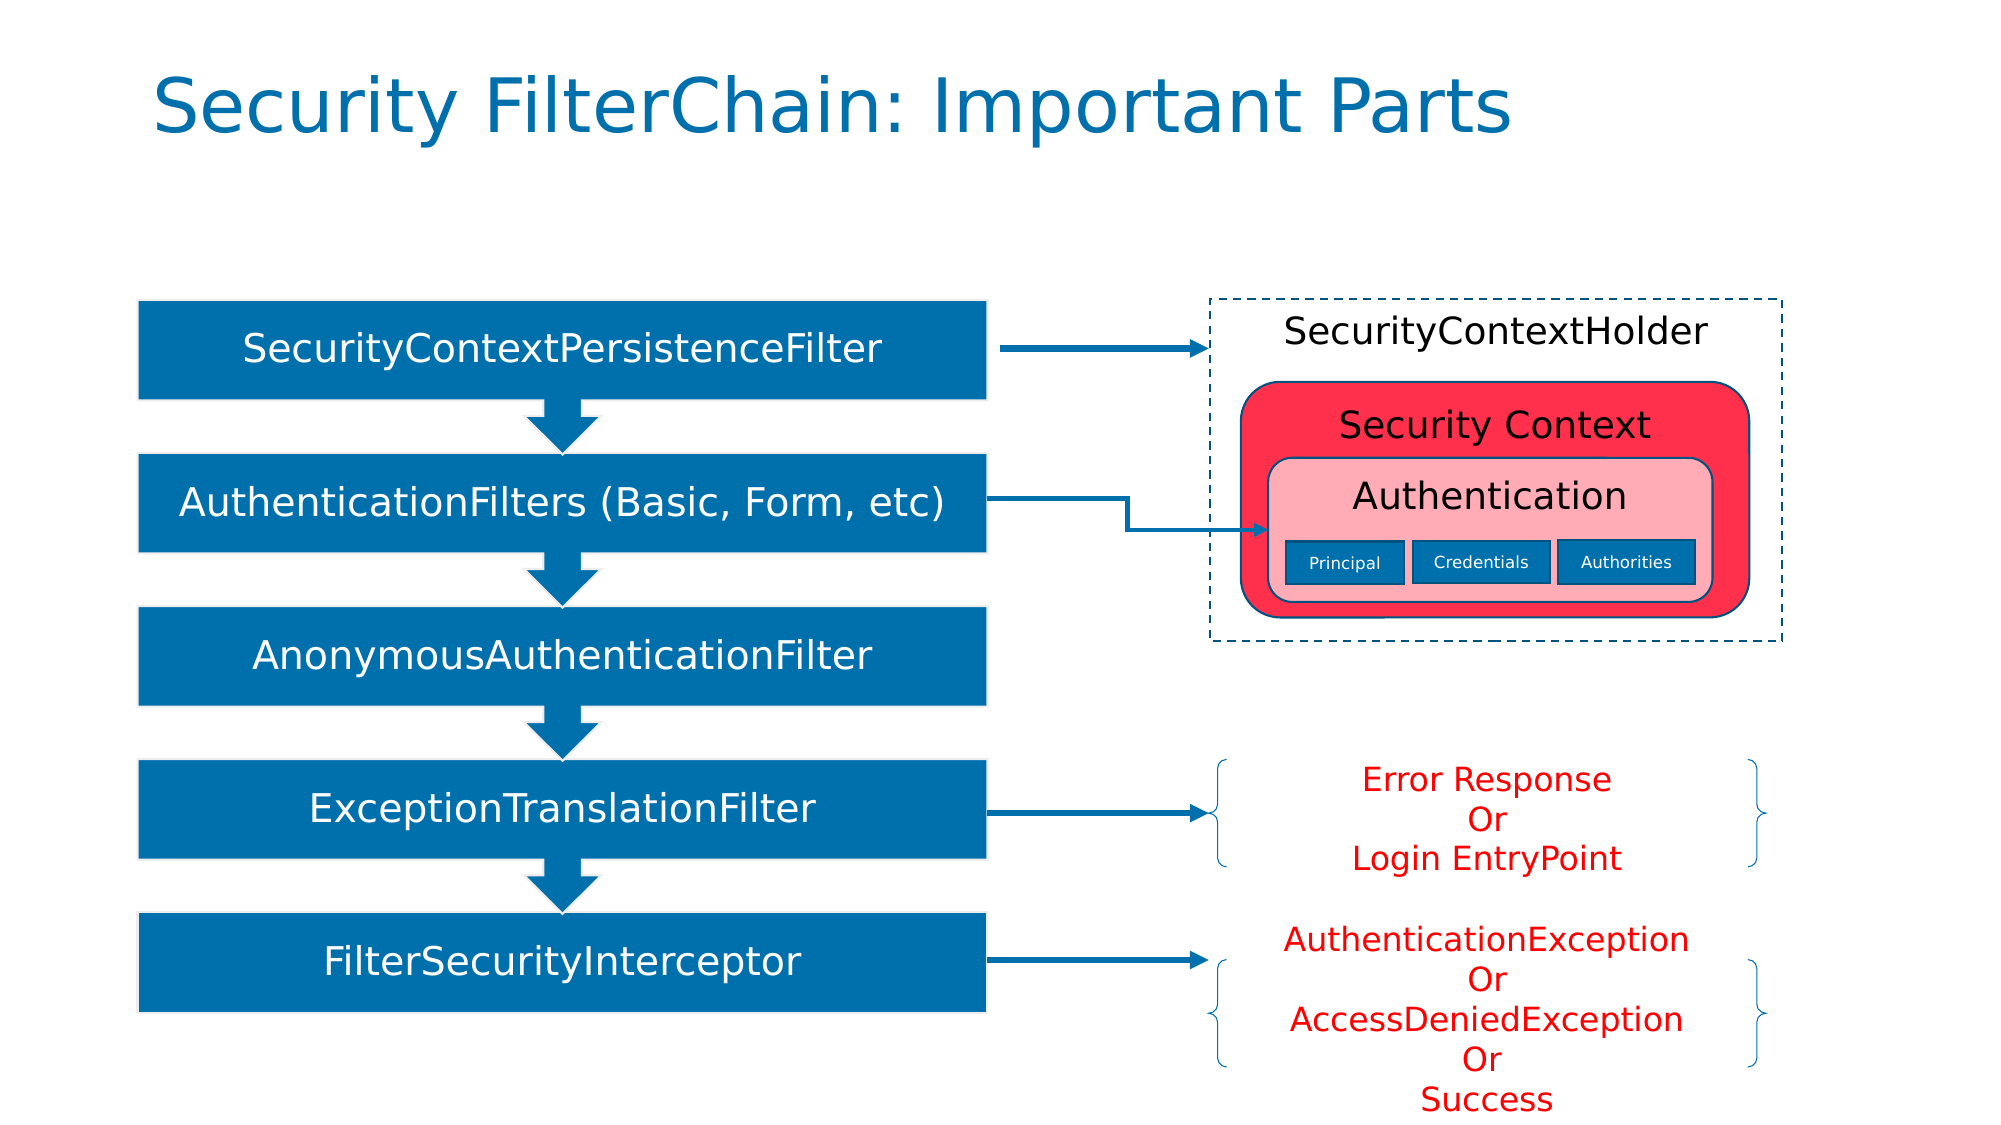

#
Security FilterChain: Important Parts
FilterSecurityInterceptor
ExceptionTranslationFilter
AnonymousAuthenticationFilter
AuthenticationFilters (Basic, Form, etc)
SecurityContextPersistenceFilter
SecurityContextHolder
Security Context
Authentication
Authorities
Credentials
Principal
Error Response
Or
Login EntryPoint
AuthenticationException
Or
AccessDeniedException
Or
Success